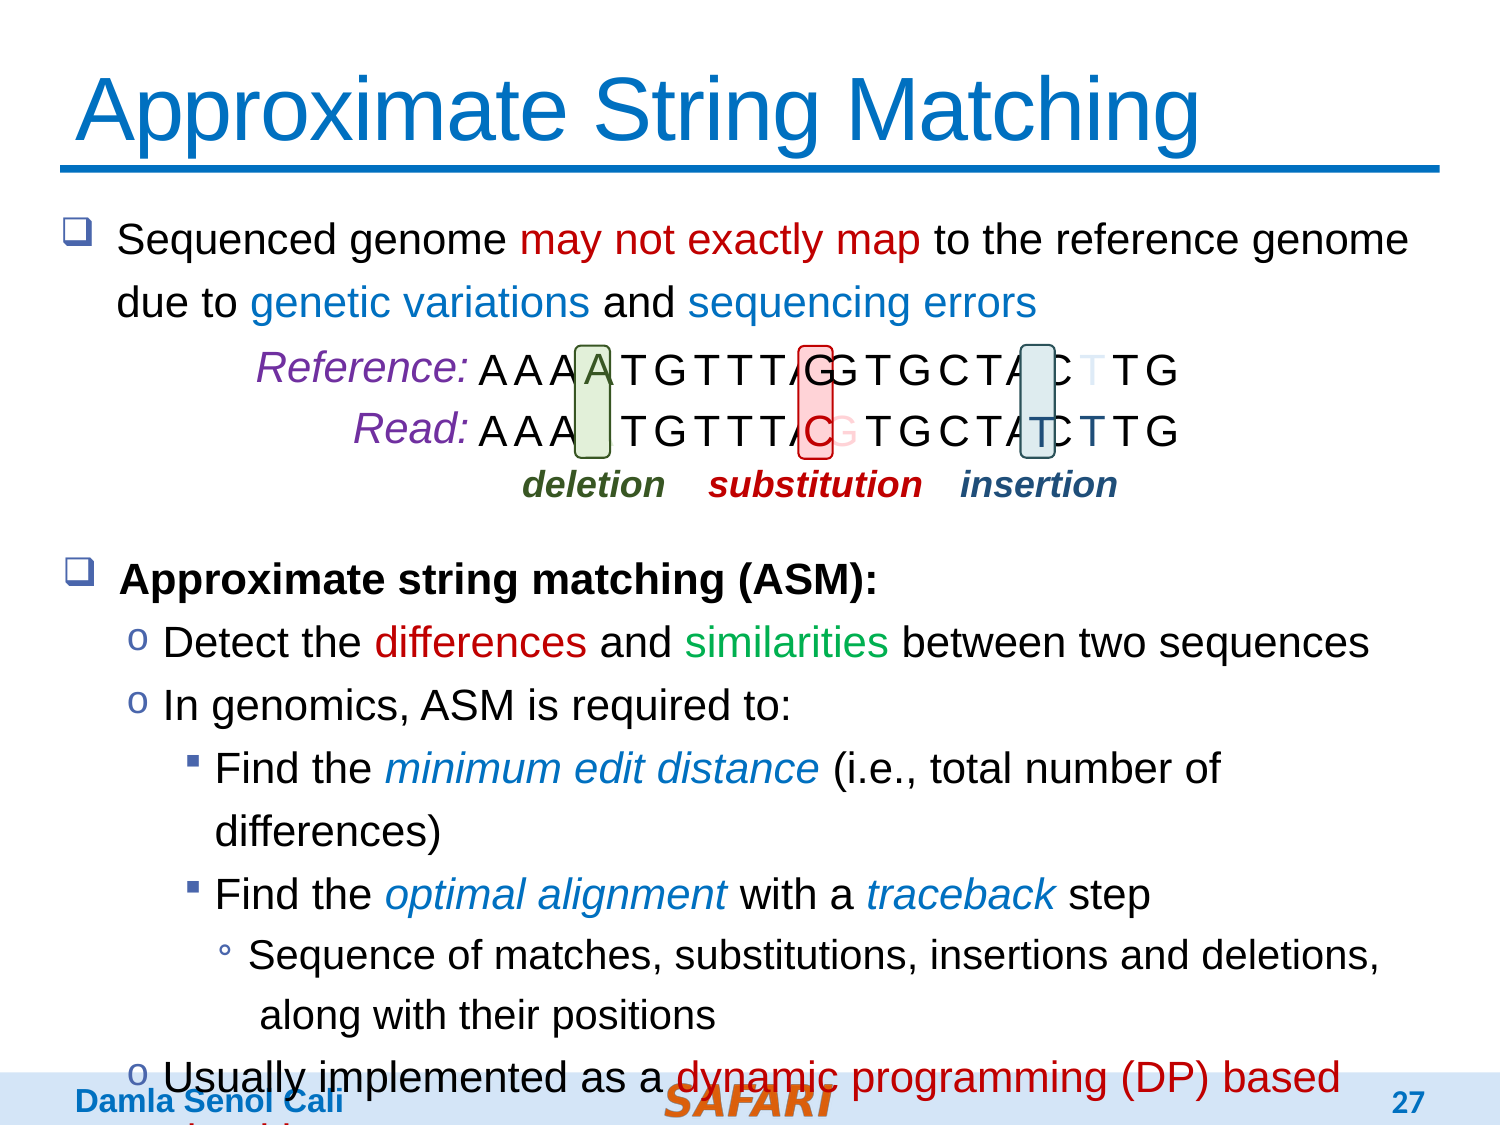

# Approximate String Matching
Sequenced genome may not exactly map to the reference genome due to genetic variations and sequencing errors

Approximate string matching (ASM):
Detect the differences and similarities between two sequences
In genomics, ASM is required to:
Find the minimum edit distance (i.e., total number of differences)
Find the optimal alignment with a traceback step
Sequence of matches, substitutions, insertions and deletions,       along with their positions
Usually implemented as a dynamic programming (DP) based algorithm

Reference:
Read:
AAAATGTTTAGTGCTACTG
AAAATGTTTACTGCTACTTG
AAAATGTTTAGTGCTACTG
AAATGTTTACTGCTACTTG
AAAATGTTTAGTGCTACTTG
AAAATGTTTAGTGCTACTTG
AAAATGTTTAGTGCTACTG
AAAATGTTTAGTGCTACTTG

A
G
C
T
deletion
substitution
insertion
27